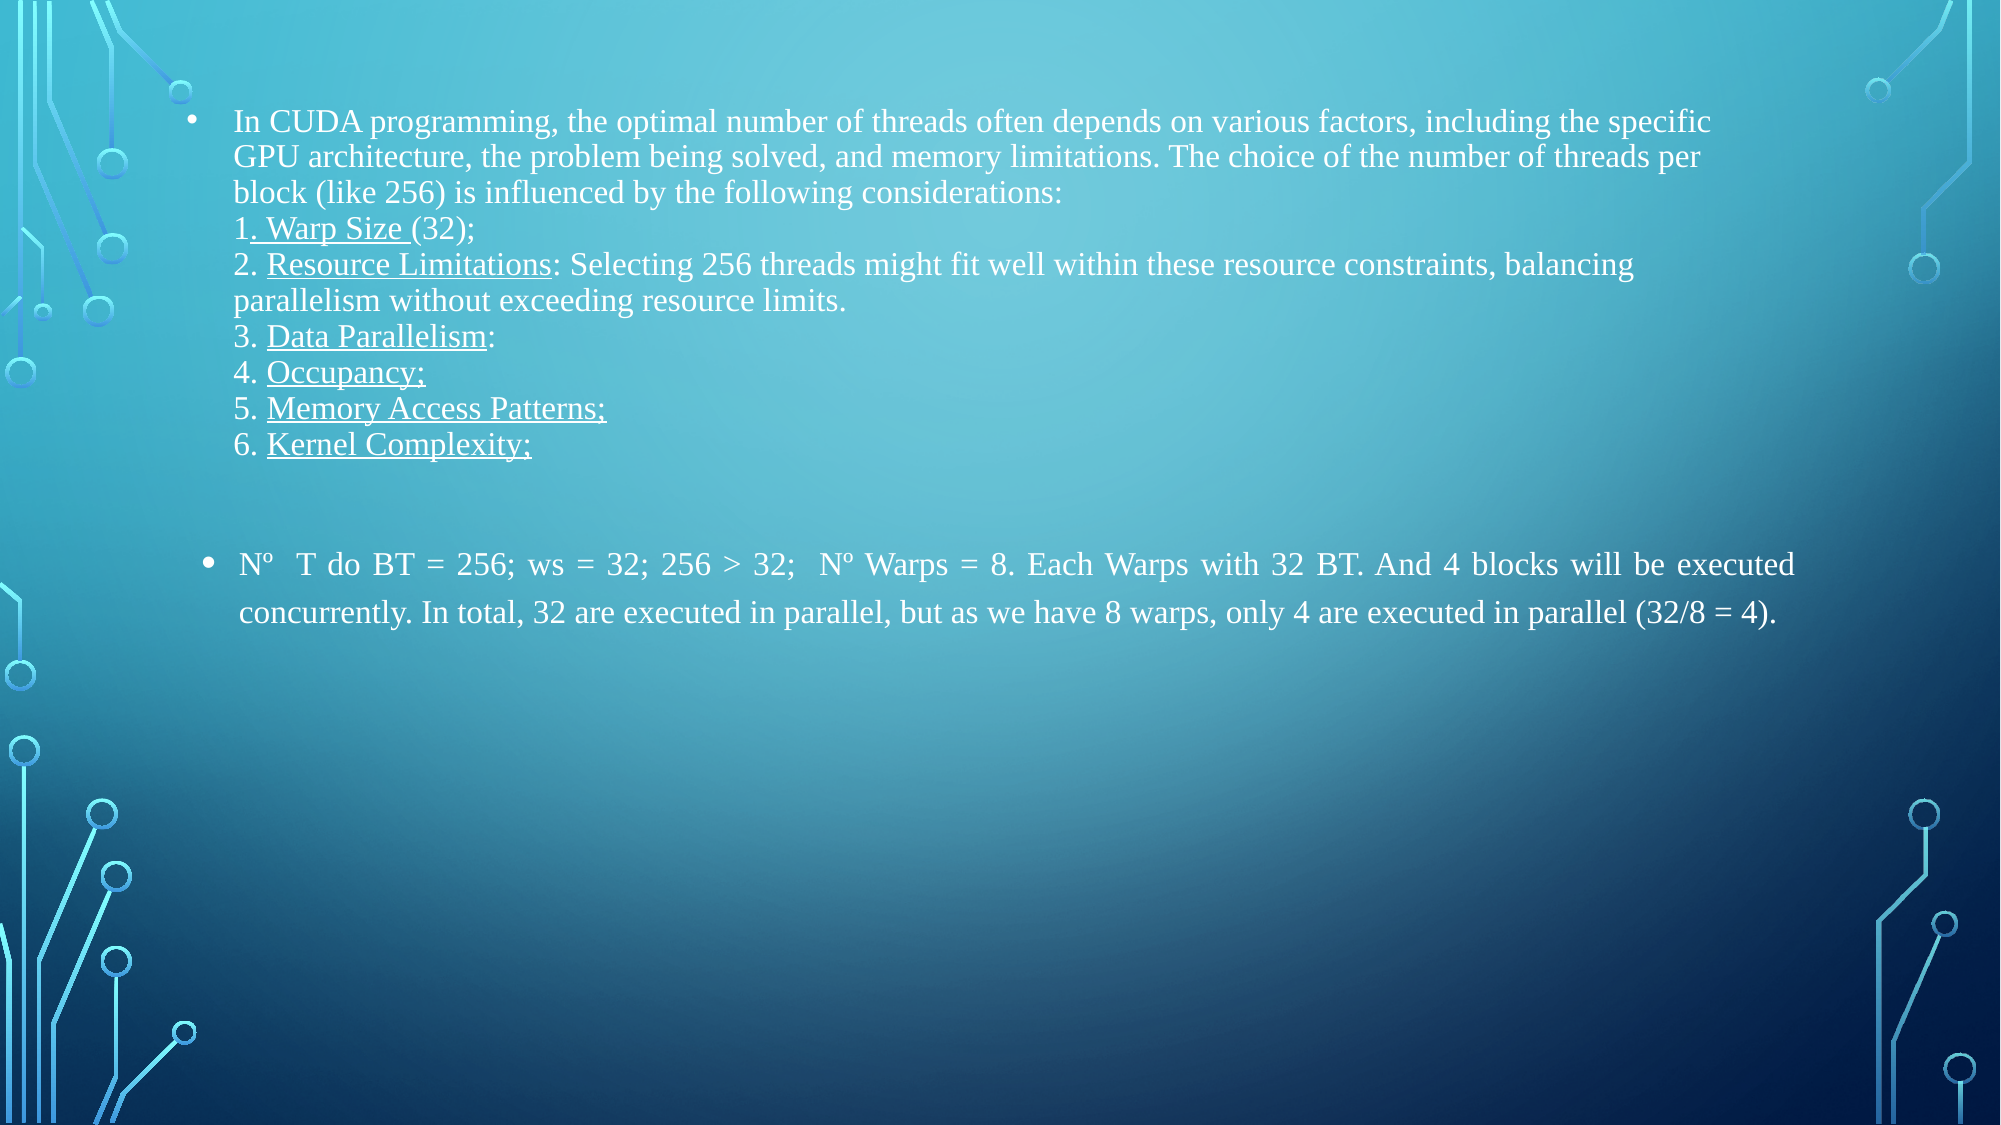

# In CUDA programming, the optimal number of threads often depends on various factors, including the specific GPU architecture, the problem being solved, and memory limitations. The choice of the number of threads per block (like 256) is influenced by the following considerations: 1. Warp Size (32); 2. Resource Limitations: Selecting 256 threads might fit well within these resource constraints, balancing parallelism without exceeding resource limits. 3. Data Parallelism: 4. Occupancy; 5. Memory Access Patterns; 6. Kernel Complexity;
Nº  T do BT = 256; ws = 32; 256 > 32;  Nº Warps = 8. Each Warps with 32 BT. And 4 blocks will be executed concurrently. In total, 32 are executed in parallel, but as we have 8 warps, only 4 are executed in parallel (32/8 = 4).